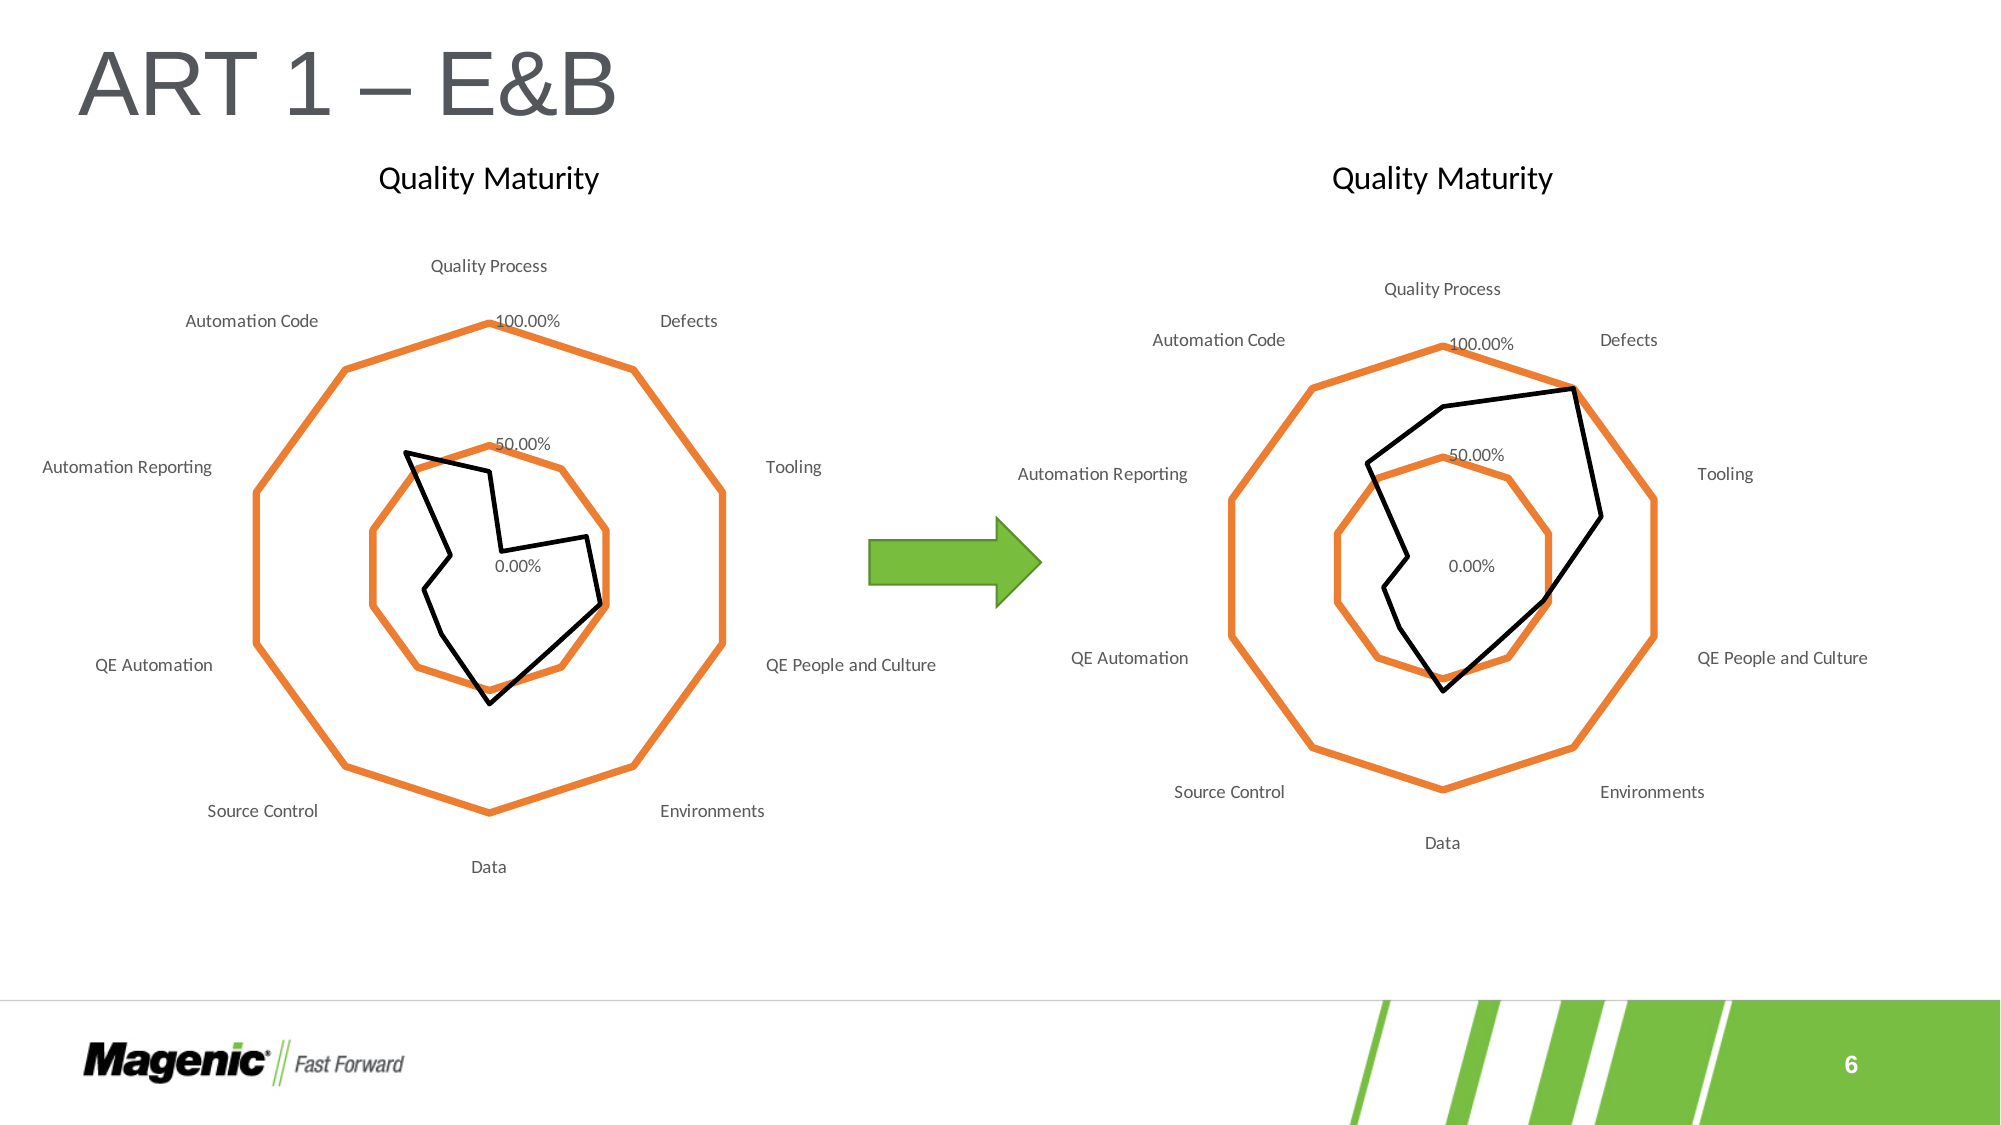

# ART 1 – E&B

### Chart: Quality Maturity

| Category | Maturity |
|---|---|
| Quality Process | 0.3939393939393939 |
| Defects | 0.08333333333333333 |
| Tooling | 0.4166666666666667 |
| QE People and Culture | 0.47619047619047616 |
| Environments | 0.4166666666666667 |
| Data | 0.5555555555555556 |
| Source Control | 0.3333333333333333 |
| QE Automation | 0.28205128205128205 |
| Automation Reporting | 0.16666666666666666 |
| Automation Code | 0.5833333333333334 |

### Chart: Quality Maturity

| Category | Maturity |
|---|---|
| Quality Process | 0.7272727272727273 |
| Defects | 1.0 |
| Tooling | 0.75 |
| QE People and Culture | 0.47619047619047616 |
| Environments | 0.4166666666666667 |
| Data | 0.5555555555555556 |
| Source Control | 0.3333333333333333 |
| QE Automation | 0.28205128205128205 |
| Automation Reporting | 0.16666666666666666 |
| Automation Code | 0.5833333333333334 |